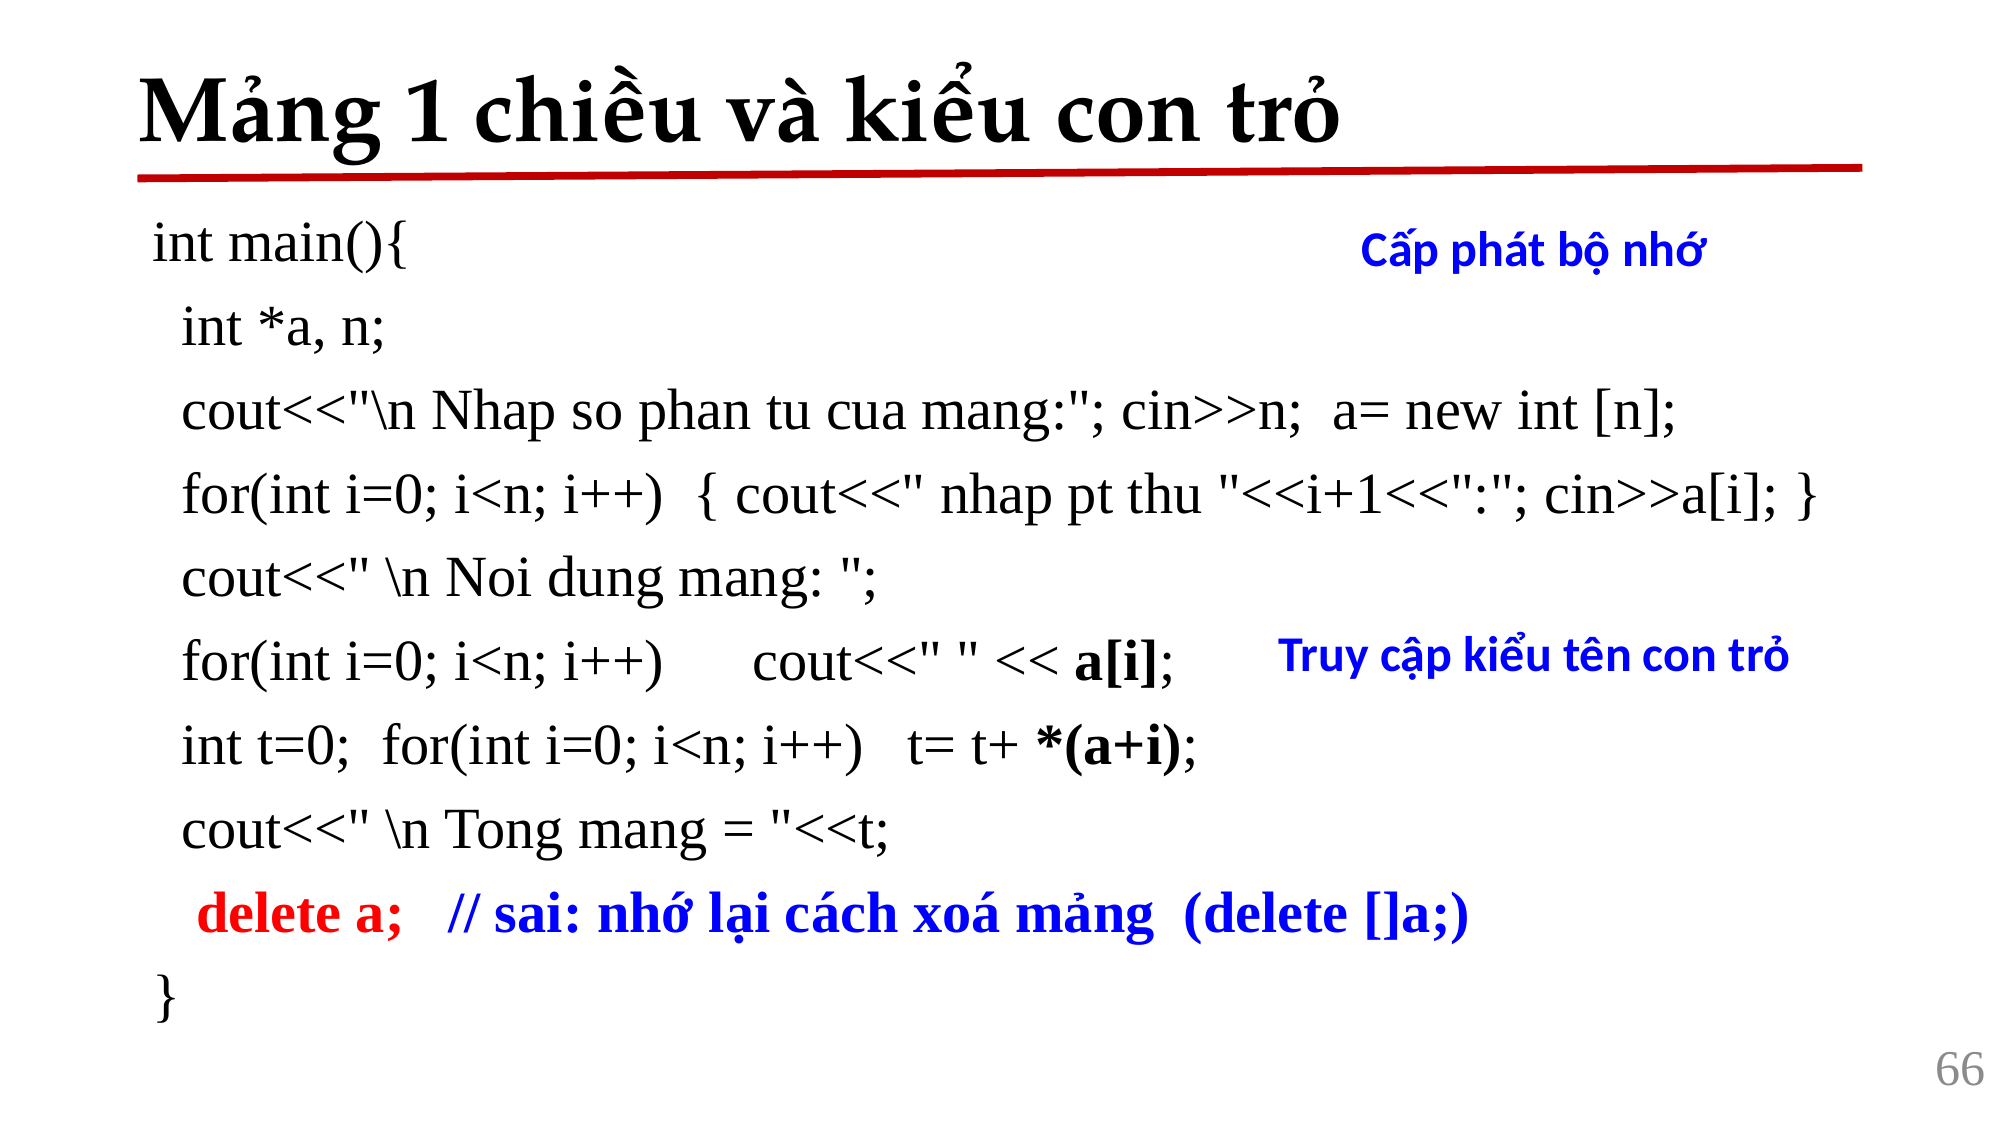

# Mảng 1 chiều và kiểu con trỏ
int main(){
  int *a, n;
  cout<<"\n Nhap so phan tu cua mang:"; cin>>n;  a= new int [n];
  for(int i=0; i<n; i++)  { cout<<" nhap pt thu "<<i+1<<":"; cin>>a[i]; }
  cout<<" \n Noi dung mang: ";
  for(int i=0; i<n; i++) 	cout<<" " << a[i];
  int t=0;  for(int i=0; i<n; i++)   t= t+ *(a+i);
  cout<<" \n Tong mang = "<<t;
   delete a;   // sai: nhớ lại cách xoá mảng  (delete []a;)
}
Cấp phát bộ nhớ
Truy cập kiểu tên con trỏ
66